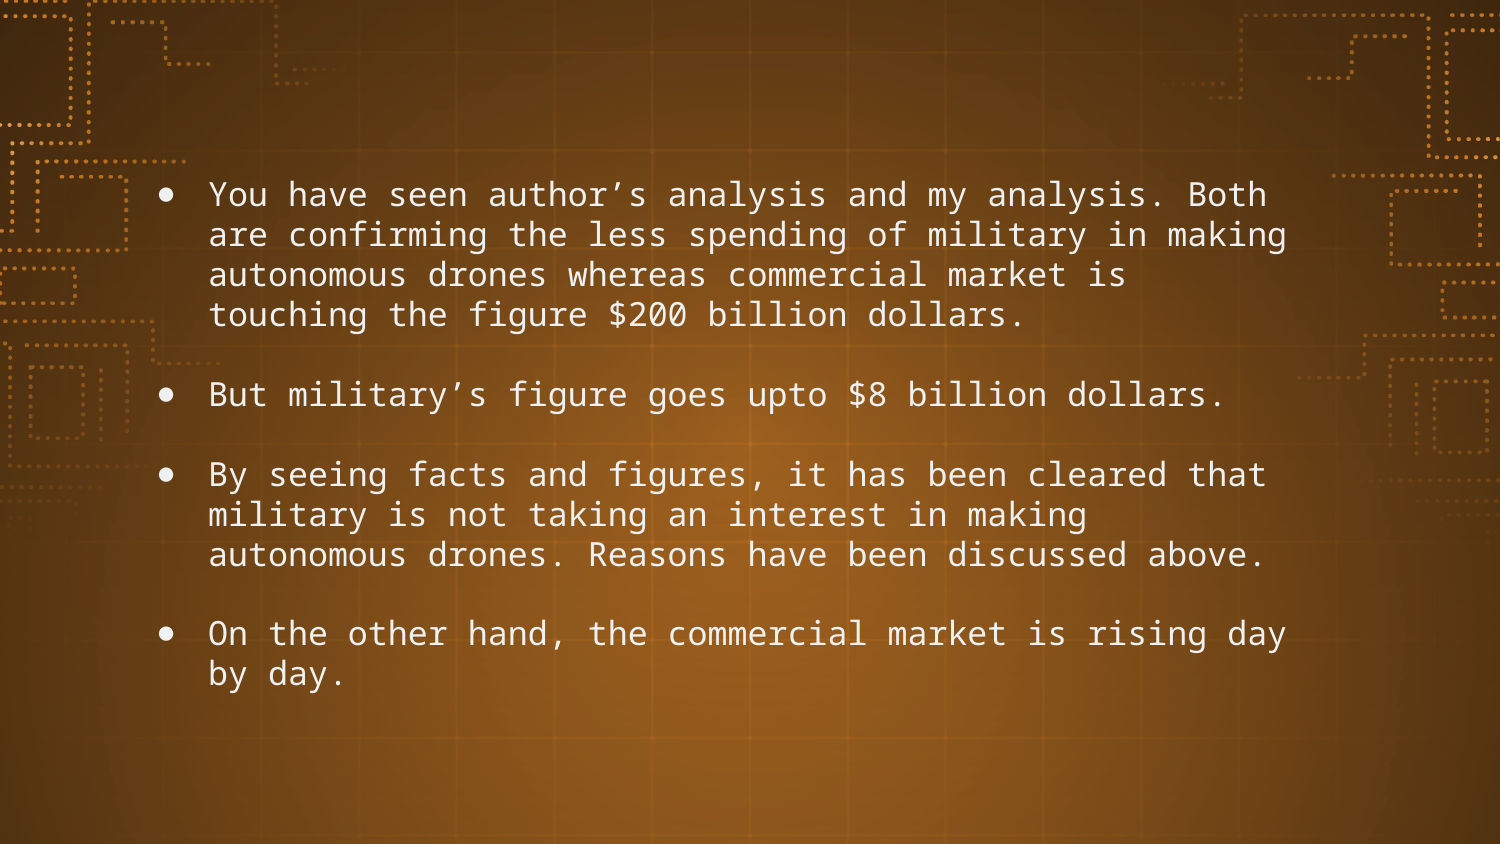

You have seen author’s analysis and my analysis. Both are confirming the less spending of military in making autonomous drones whereas commercial market is touching the figure $200 billion dollars.

But military’s figure goes upto $8 billion dollars.

By seeing facts and figures, it has been cleared that military is not taking an interest in making autonomous drones. Reasons have been discussed above.

On the other hand, the commercial market is rising day by day.